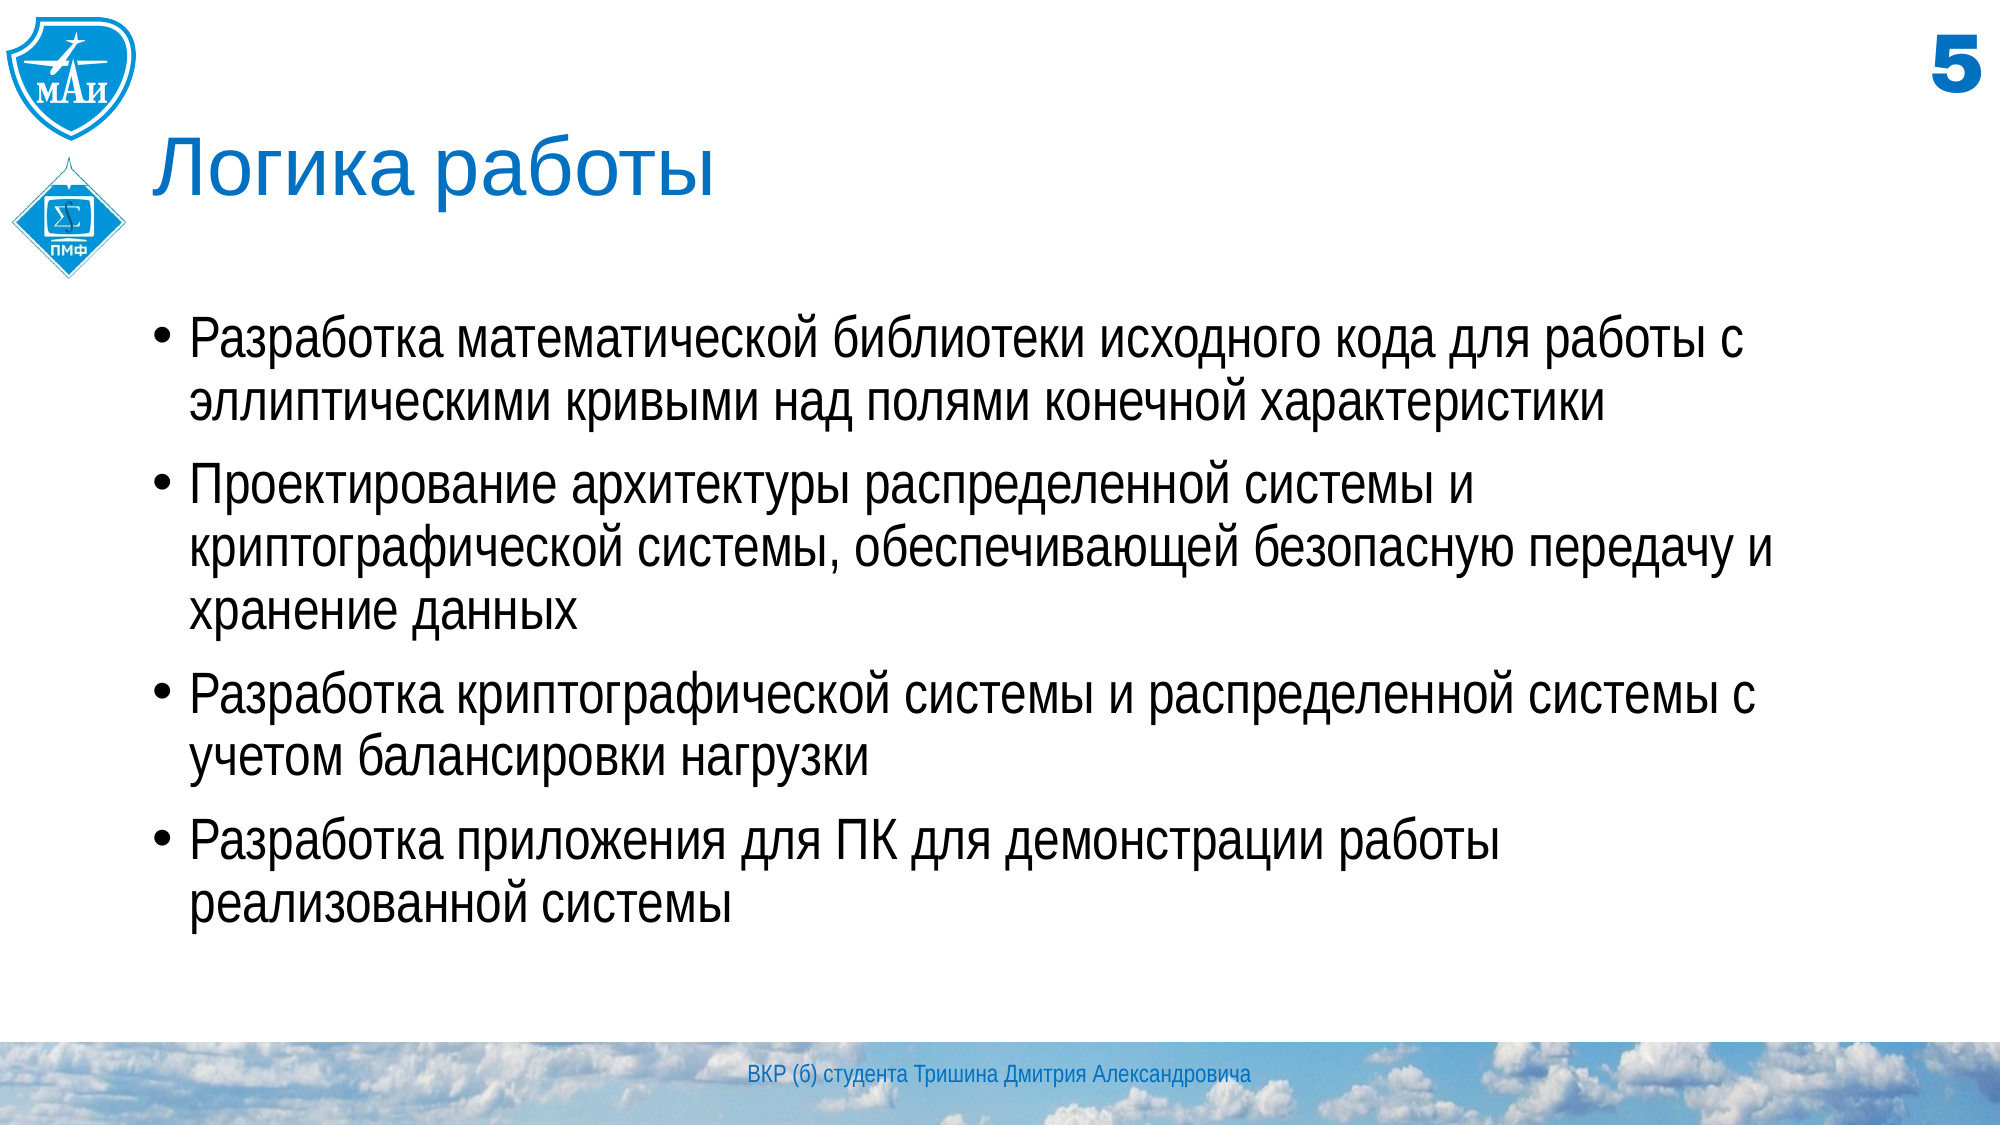

5
# Логика работы
Разработка математической библиотеки исходного кода для работы с эллиптическими кривыми над полями конечной характеристики
Проектирование архитектуры распределенной системы и криптографической системы, обеспечивающей безопасную передачу и хранение данных
Разработка криптографической системы и распределенной системы с учетом балансировки нагрузки
Разработка приложения для ПК для демонстрации работы реализованной системы

ВКР (б) студента Тришина Дмитрия Александровича